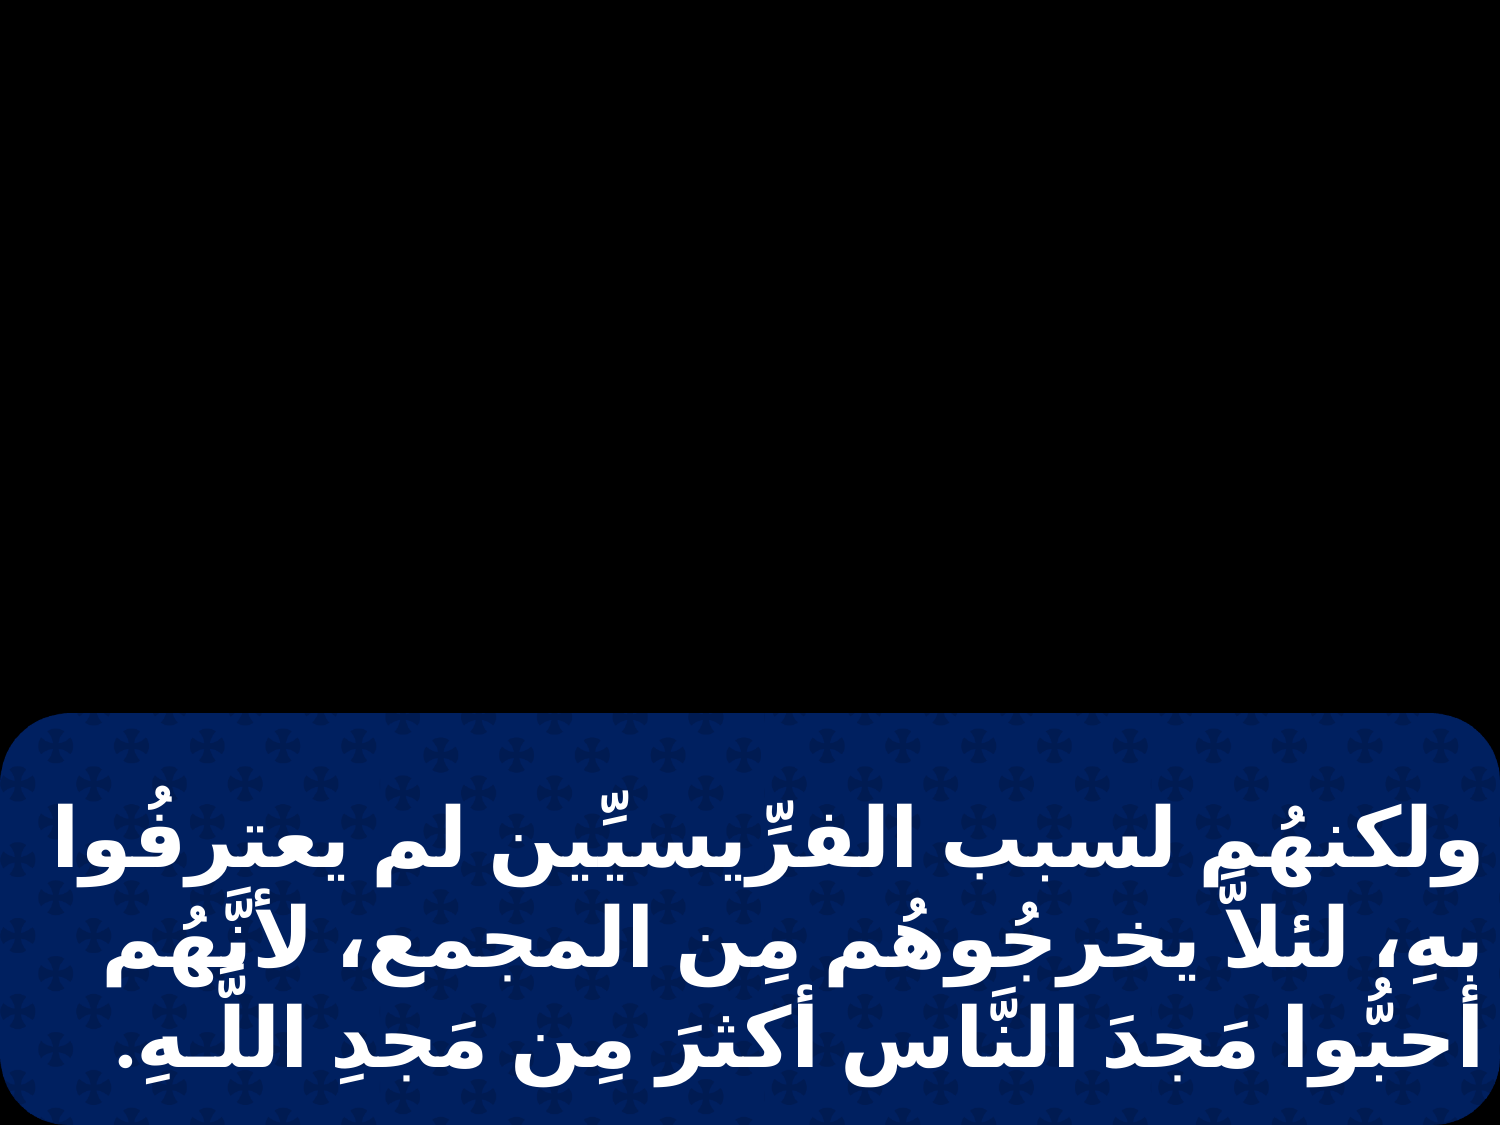

ولكنهُم لسبب الفرِّيسيِّين لم يعترفُوا بهِ، لئلاَّ يخرجُوهُم مِن المجمع، لأنَّهُم أحبُّوا مَجدَ النَّاس أكثرَ مِن مَجدِ اللَّـهِ.